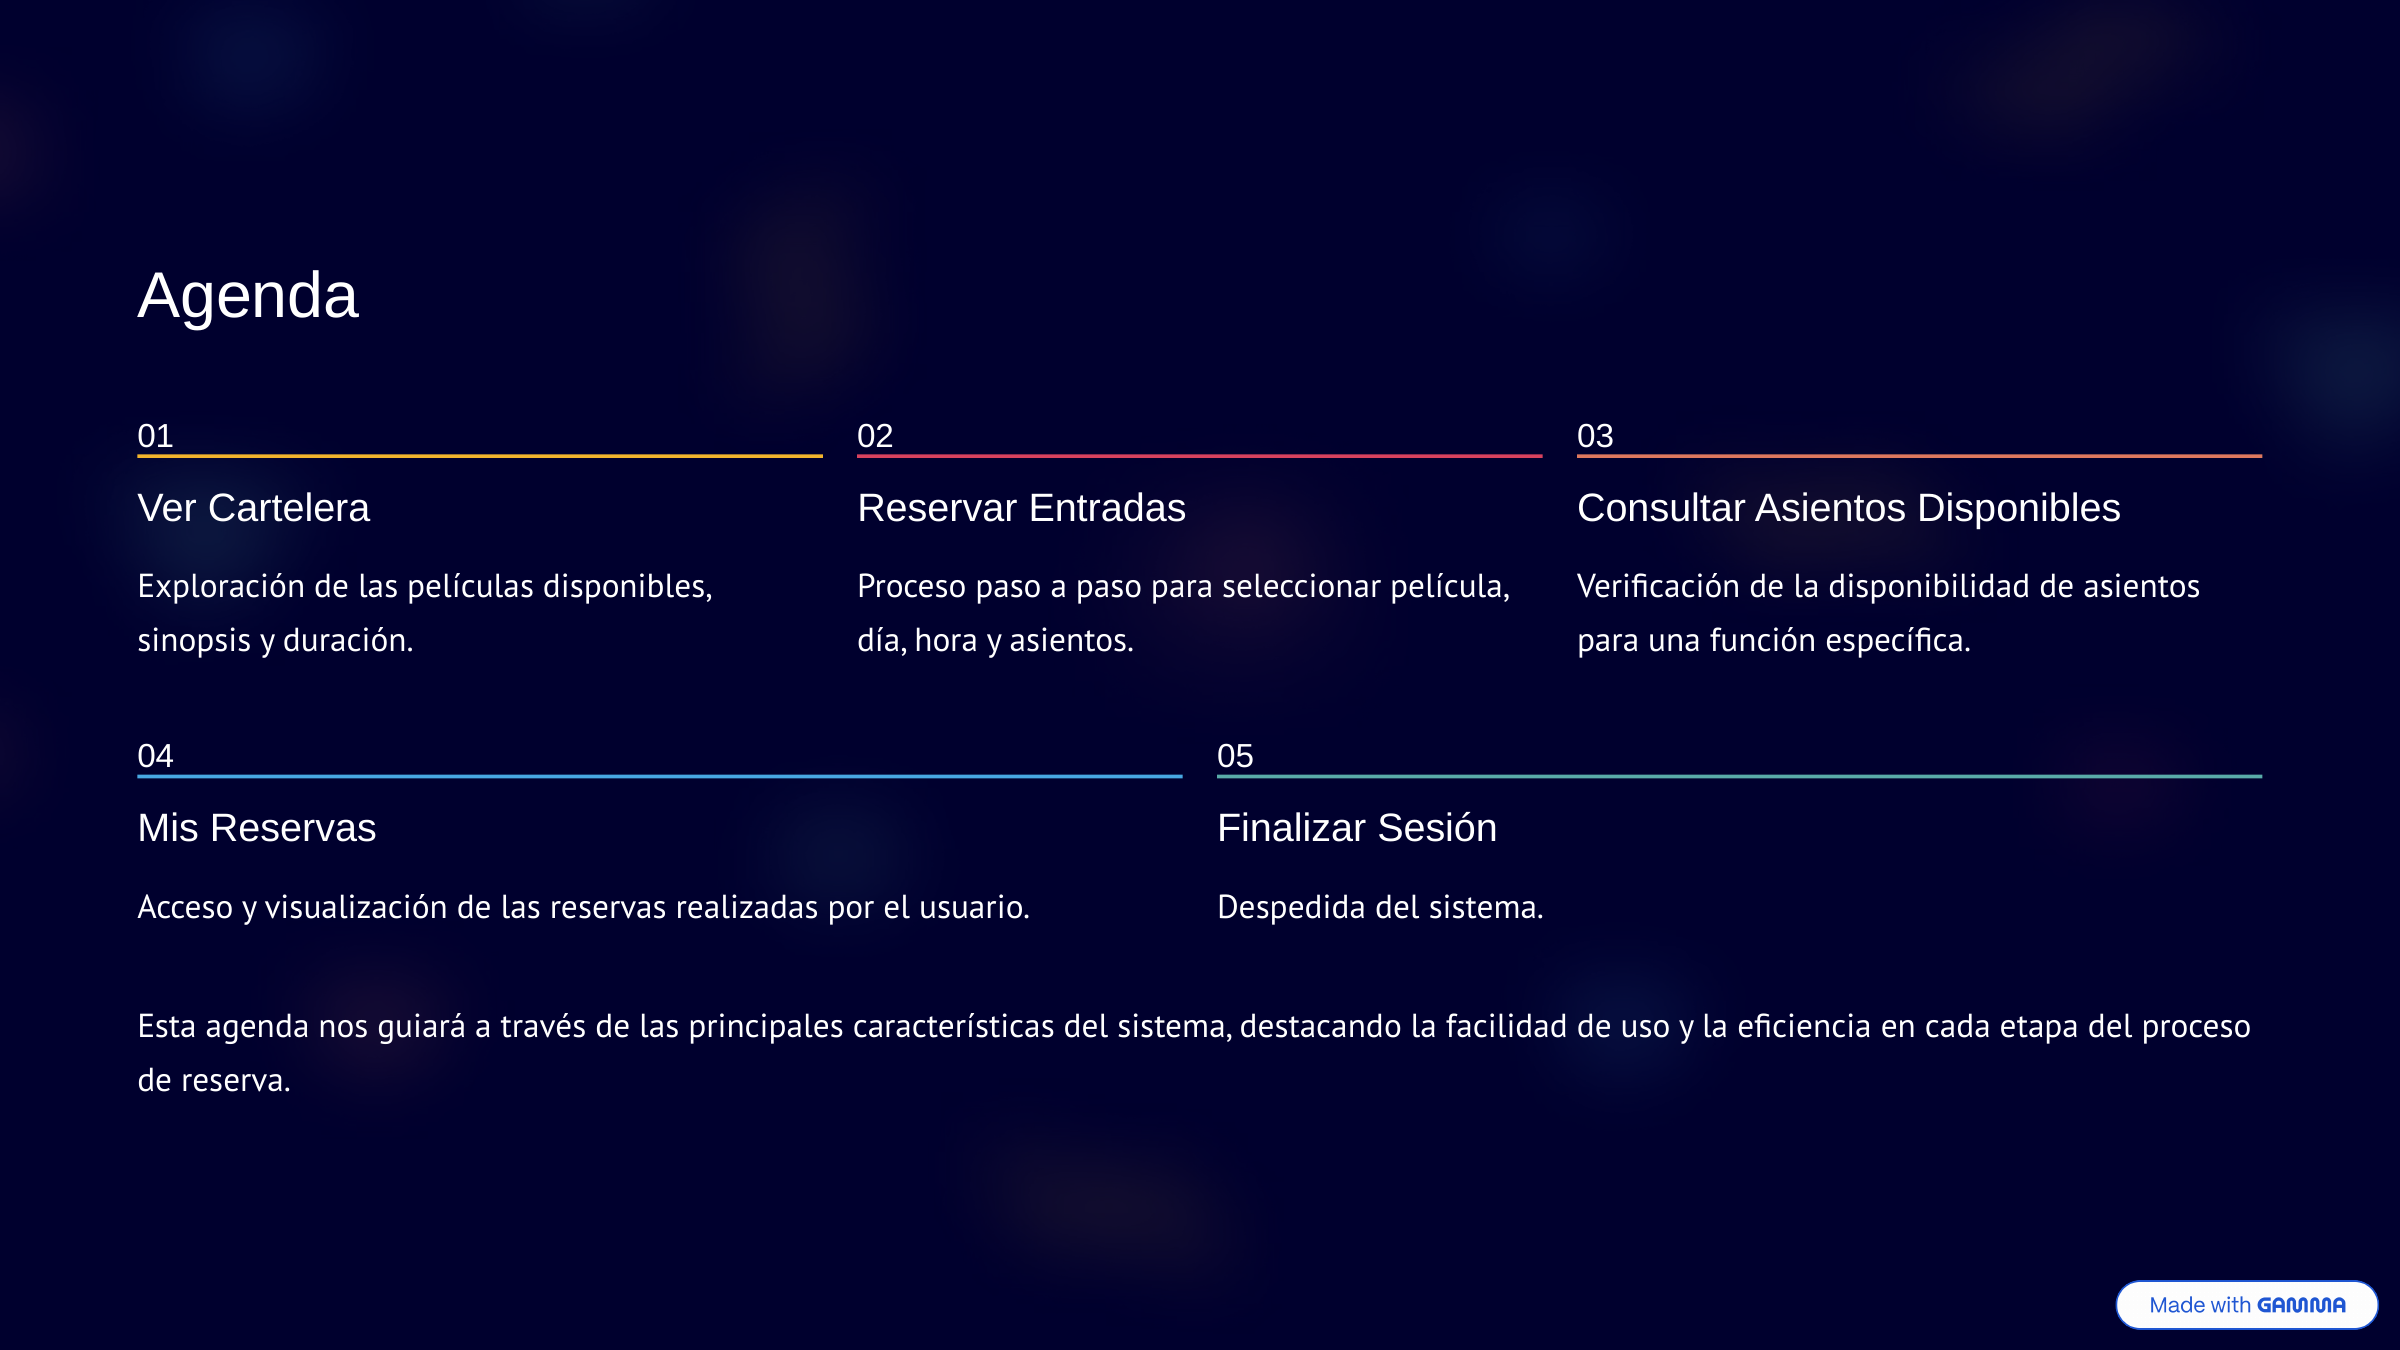

Agenda
01
02
03

Ver Cartelera
Reservar Entradas
Consultar Asientos Disponibles
Exploración de las películas disponibles, sinopsis y duración.
Proceso paso a paso para seleccionar película, día, hora y asientos.
Verificación de la disponibilidad de asientos para una función específica.
04
05

Mis Reservas
Finalizar Sesión
Acceso y visualización de las reservas realizadas por el usuario.
Despedida del sistema.
Esta agenda nos guiará a través de las principales características del sistema, destacando la facilidad de uso y la eficiencia en cada etapa del proceso de reserva.